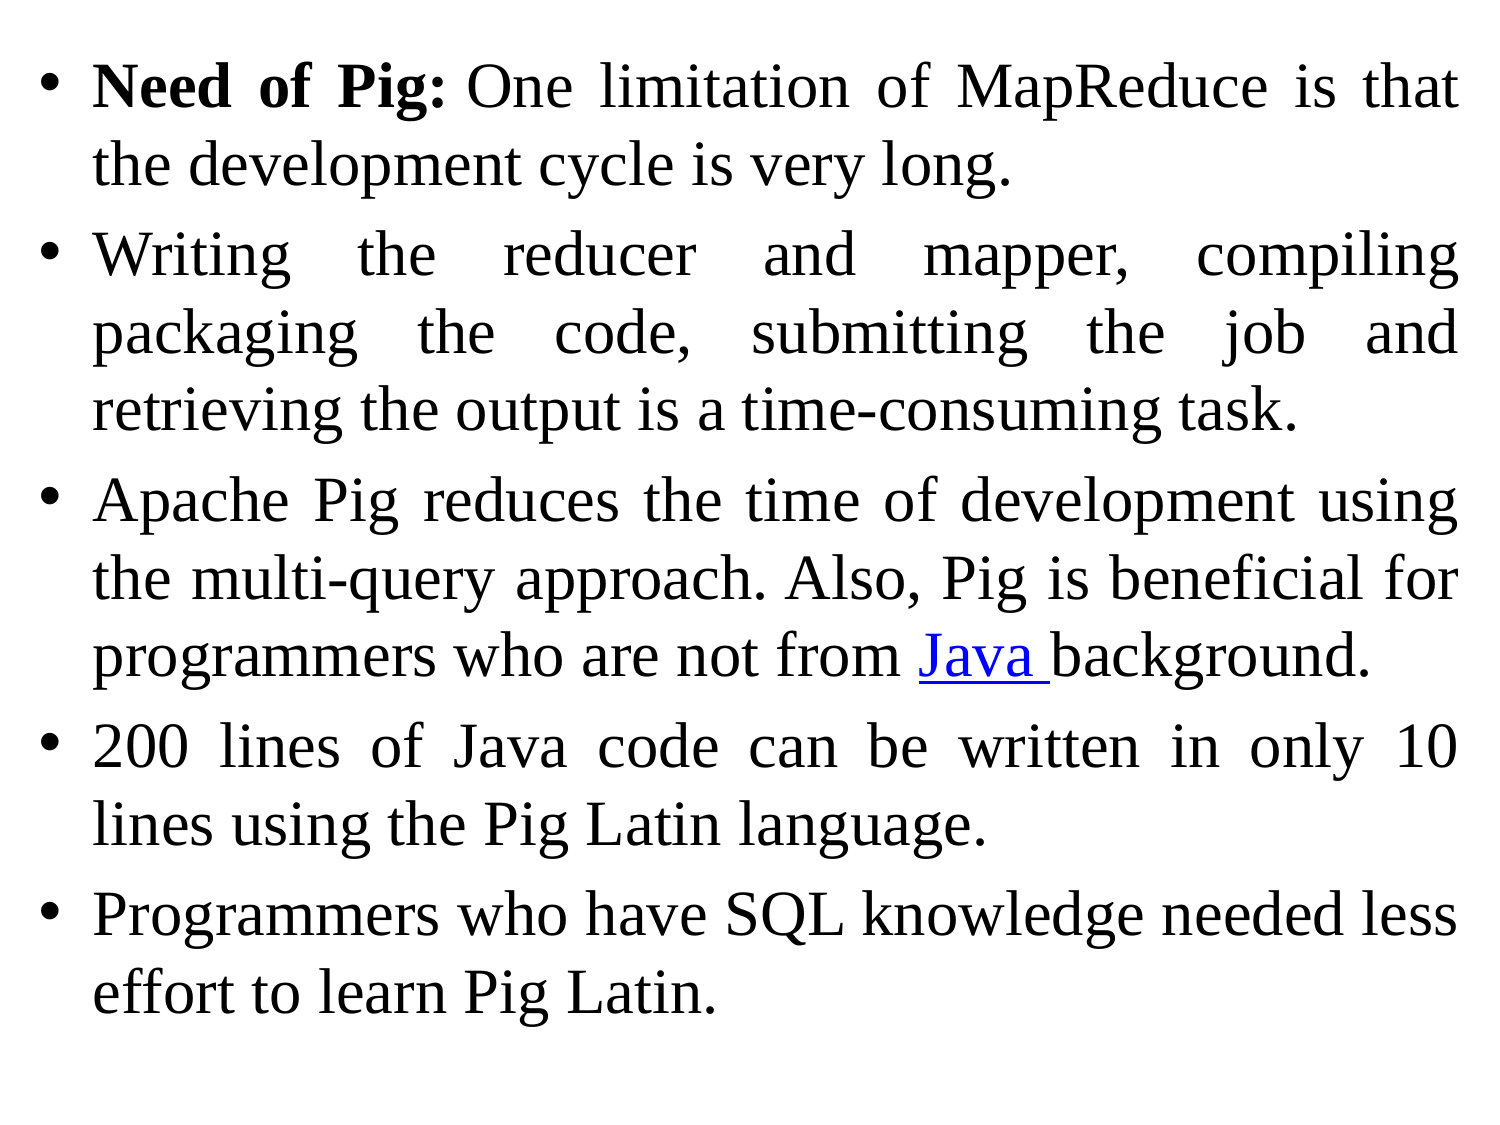

Need of Pig: One limitation of MapReduce is that the development cycle is very long.
Writing the reducer and mapper, compiling packaging the code, submitting the job and retrieving the output is a time-consuming task.
Apache Pig reduces the time of development using the multi-query approach. Also, Pig is beneficial for programmers who are not from Java background.
200 lines of Java code can be written in only 10 lines using the Pig Latin language.
Programmers who have SQL knowledge needed less effort to learn Pig Latin.